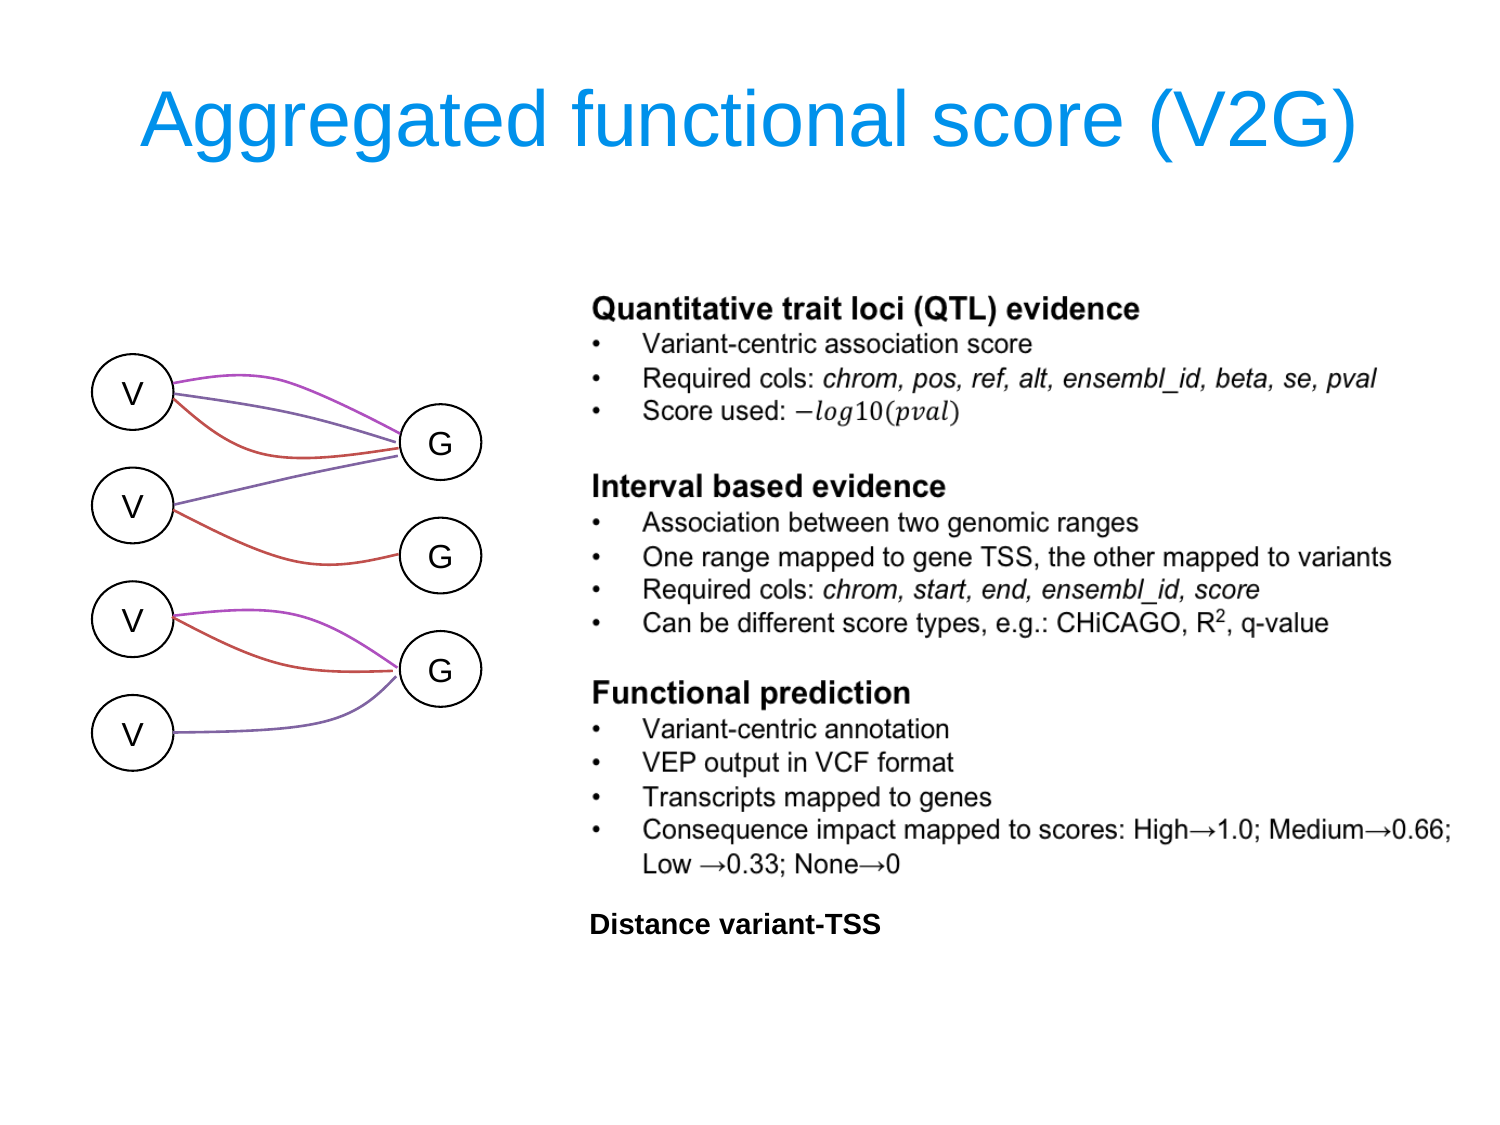

Aggregated functional score (V2G)

V

G

V

G

V

G

V

Distance variant-TSS